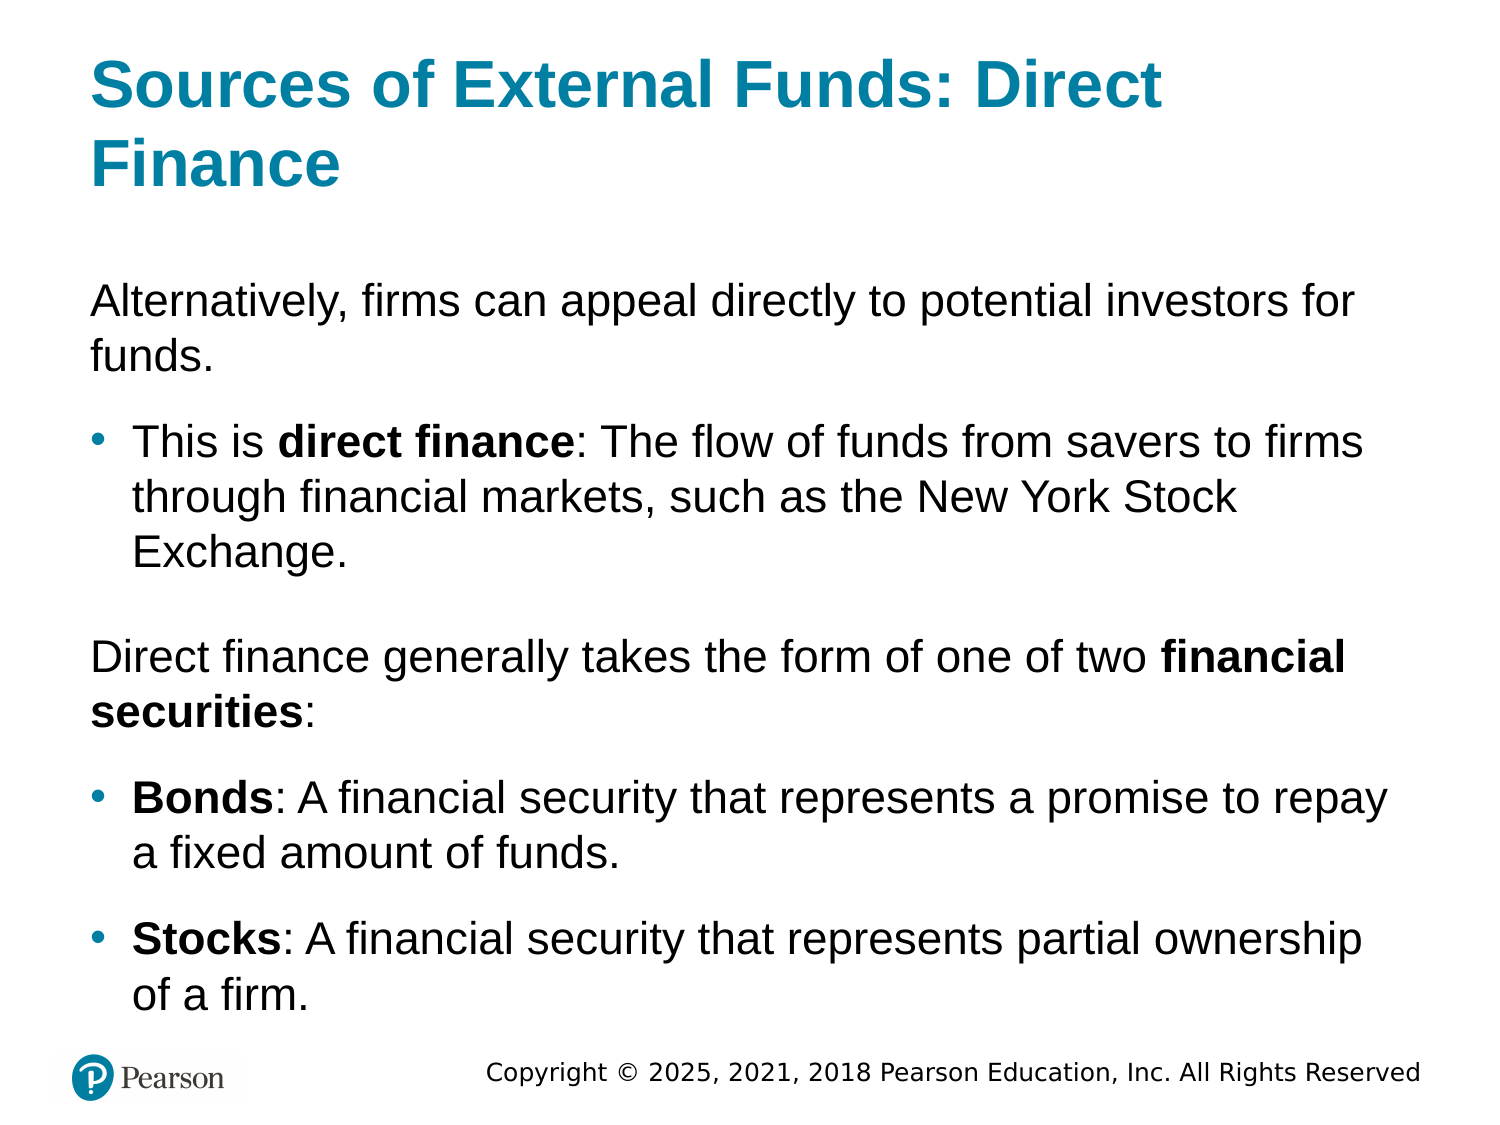

# Sources of External Funds: Direct Finance
Alternatively, firms can appeal directly to potential investors for funds.
This is direct finance: The flow of funds from savers to firms through financial markets, such as the New York Stock Exchange.
Direct finance generally takes the form of one of two financial securities:
Bonds: A financial security that represents a promise to repay a fixed amount of funds.
Stocks: A financial security that represents partial ownership of a firm.